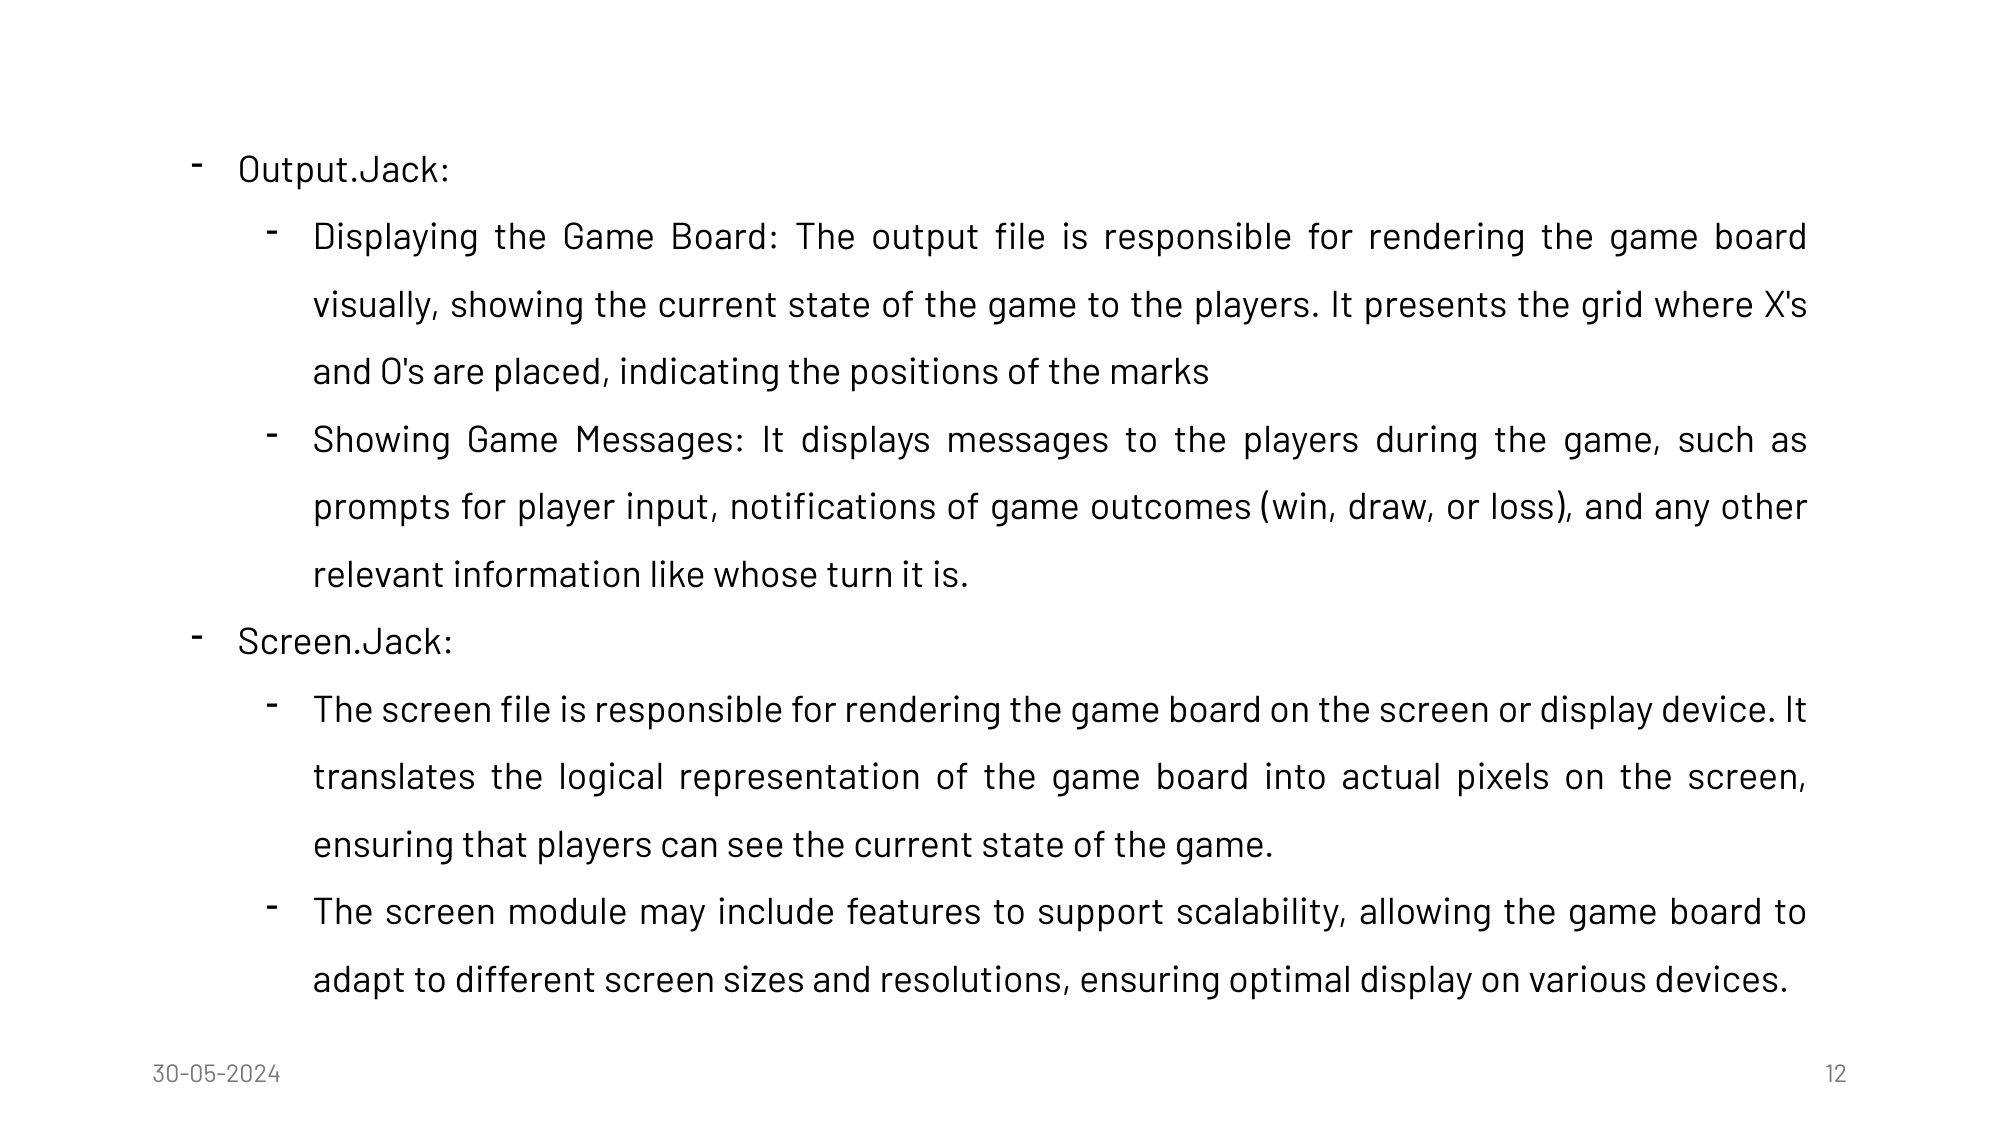

Output.Jack:
Displaying the Game Board: The output file is responsible for rendering the game board visually, showing the current state of the game to the players. It presents the grid where X's and O's are placed, indicating the positions of the marks
Showing Game Messages: It displays messages to the players during the game, such as prompts for player input, notifications of game outcomes (win, draw, or loss), and any other relevant information like whose turn it is.
Screen.Jack:
The screen file is responsible for rendering the game board on the screen or display device. It translates the logical representation of the game board into actual pixels on the screen, ensuring that players can see the current state of the game.
The screen module may include features to support scalability, allowing the game board to adapt to different screen sizes and resolutions, ensuring optimal display on various devices.
30-05-2024
12